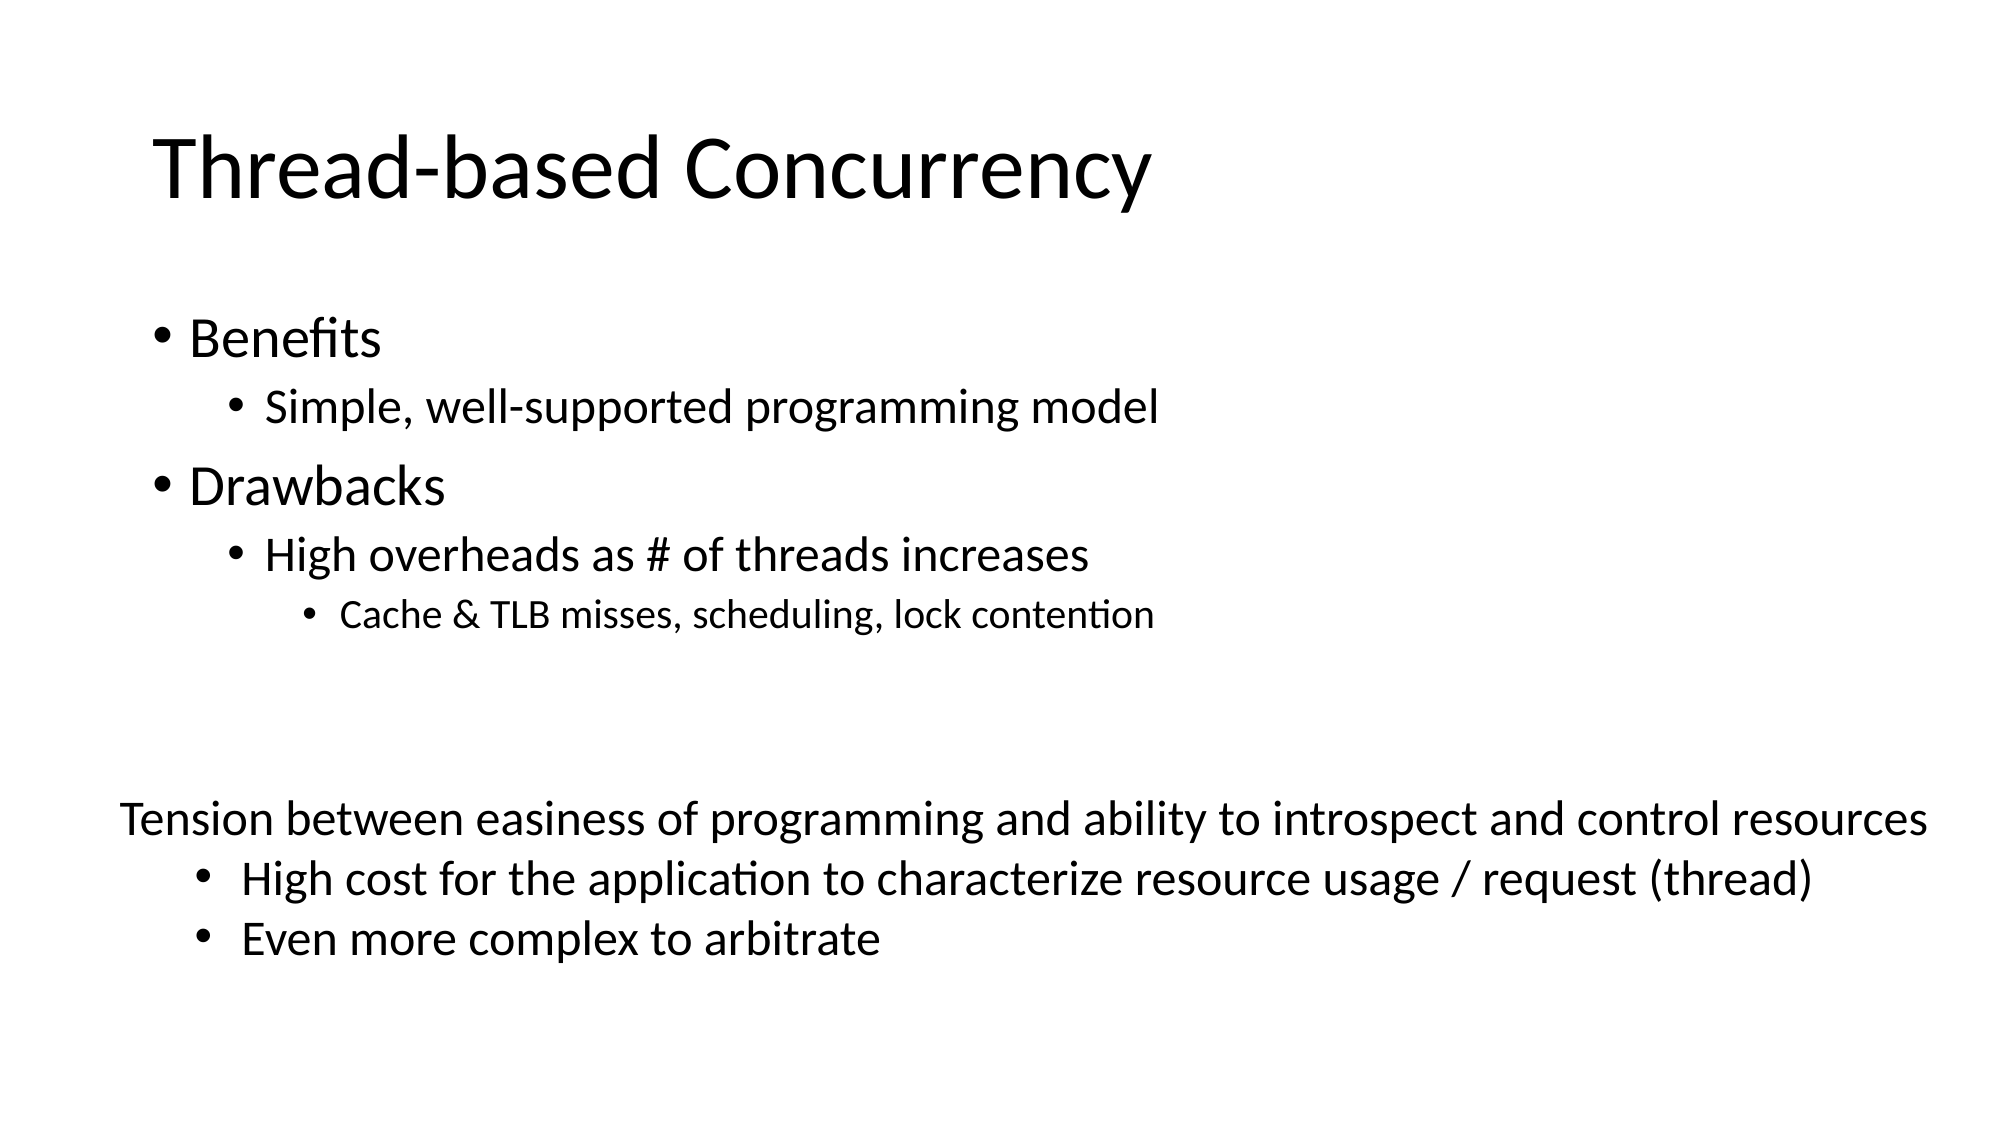

# Thread-based Concurrency
Benefits
Simple, well-supported programming model
Drawbacks
High overheads as # of threads increases
Cache & TLB misses, scheduling, lock contention
Tension between easiness of programming and ability to introspect and control resources
High cost for the application to characterize resource usage / request (thread)
Even more complex to arbitrate